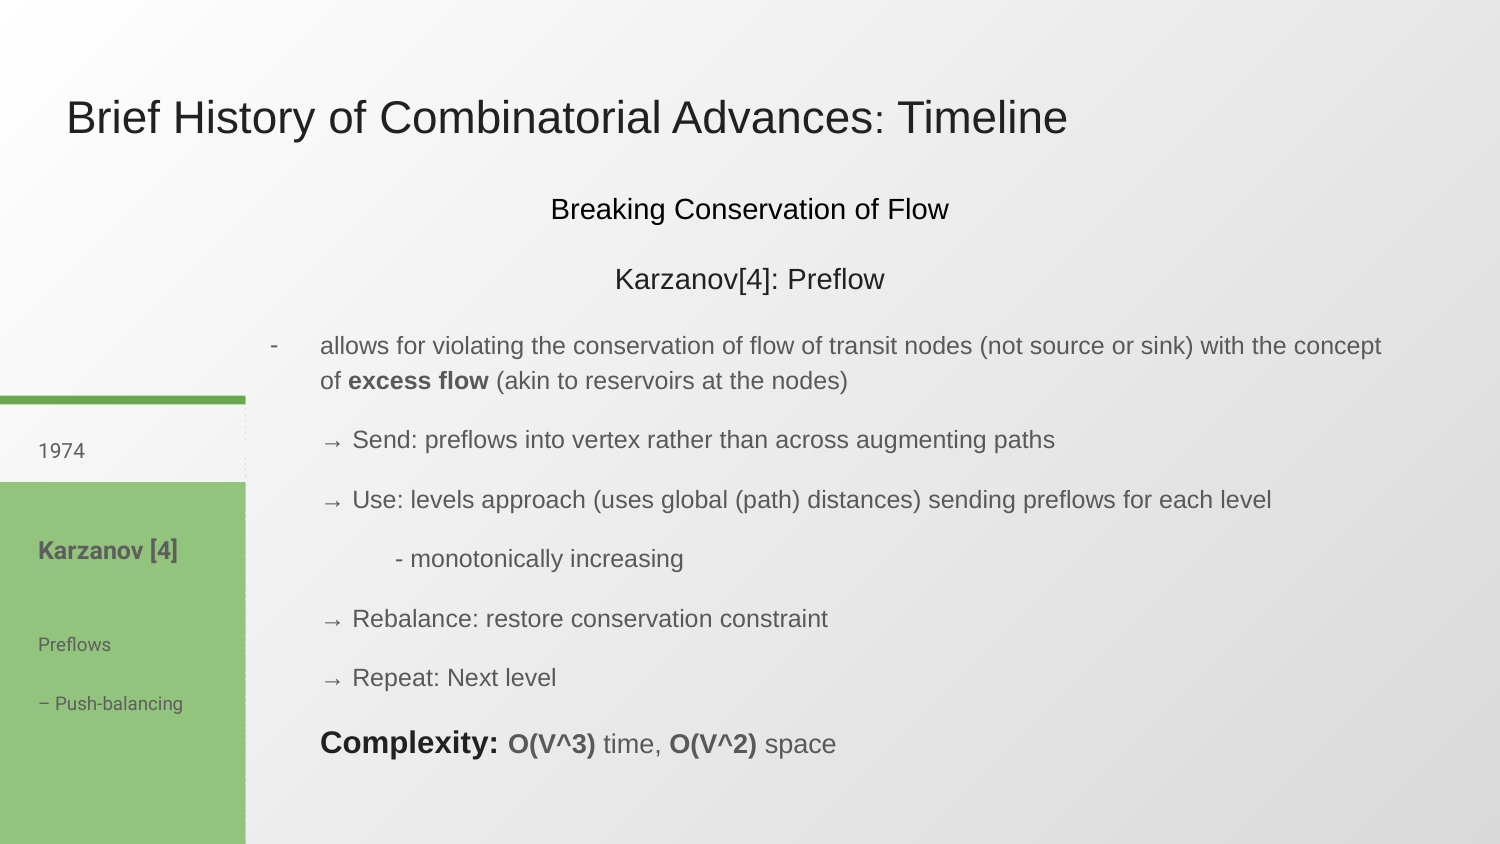

# Brief History of Combinatorial Advances: Timeline
Breaking Conservation of Flow

Karzanov[4]: Preflow

allows for violating the conservation of flow of transit nodes (not source or sink) with the concept of excess flow (akin to reservoirs at the nodes)
→ Send: preflows into vertex rather than across augmenting paths
→ Use: levels approach (uses global (path) distances) sending preflows for each level
- monotonically increasing
→ Rebalance: restore conservation constraint
→ Repeat: Next level
Complexity: O(V^3) time, O(V^2) space

1974
Karzanov [4]
Preflows
– Push-balancing